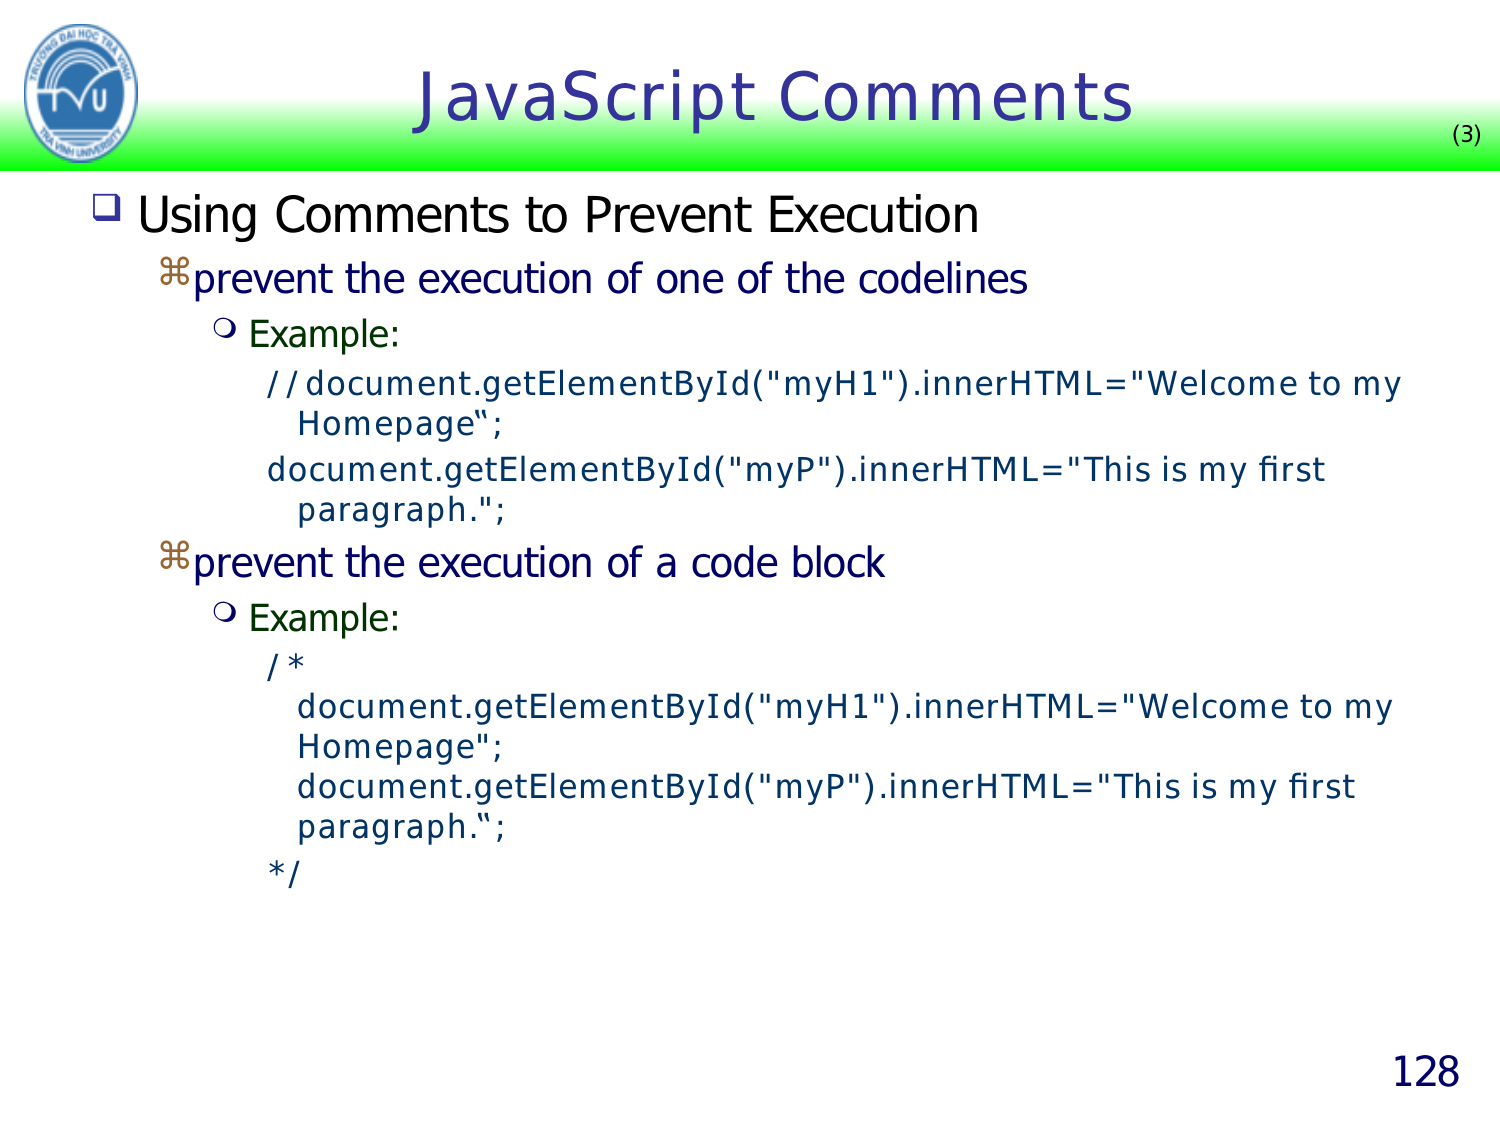

# JavaScript Comments
(3)
Using Comments to Prevent Execution
prevent the execution of one of the codelines
Example:
//document.getElementById("myH1").innerHTML="Welcome to my Homepage“;
document.getElementById("myP").innerHTML="This is my first paragraph.";
prevent the execution of a code block
Example:
/*
document.getElementById("myH1").innerHTML="Welcome to my Homepage";
document.getElementById("myP").innerHTML="This is my first paragraph.“;
*/
128